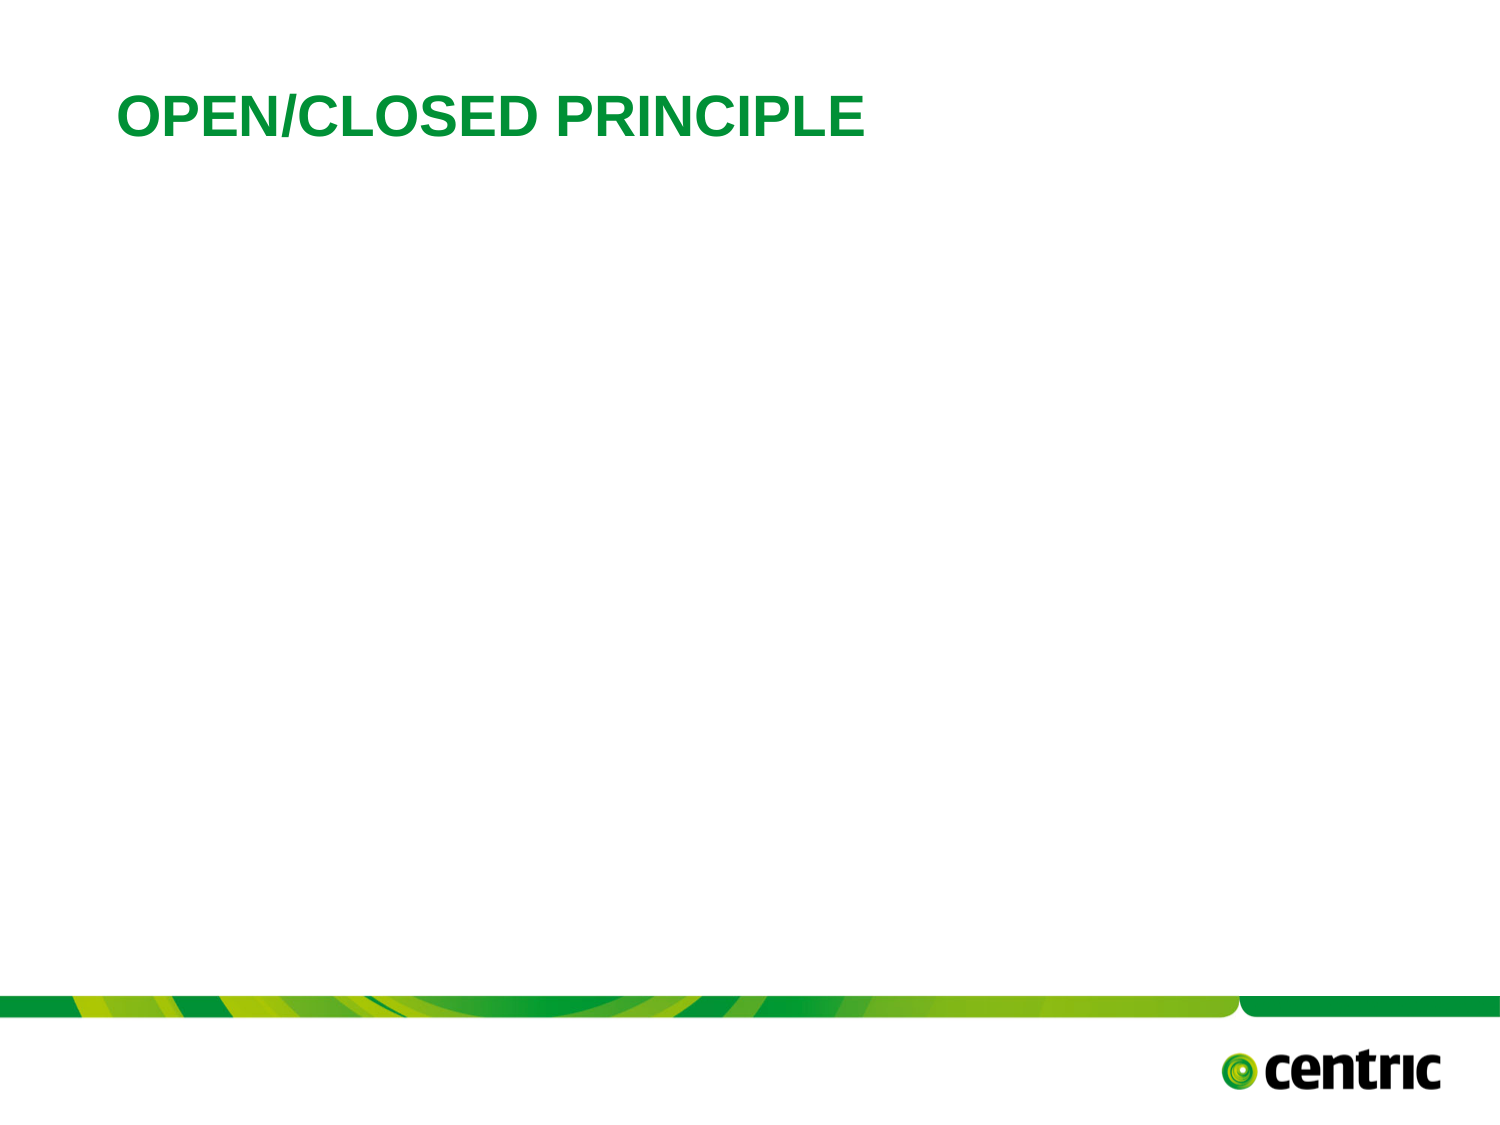

# Open/closed principle

TITLE PRESENTATION
February 26, 2018